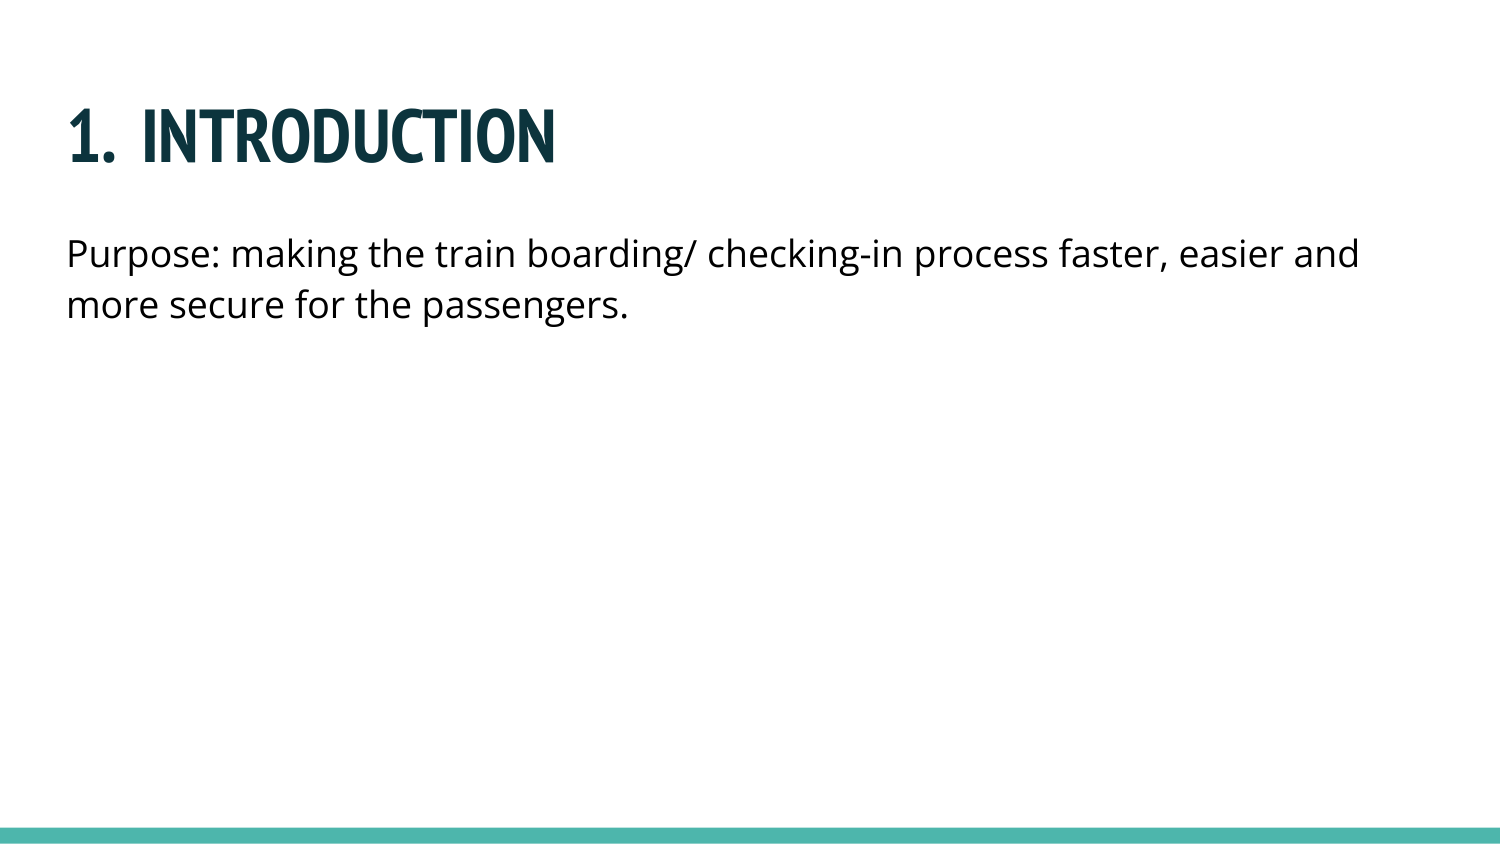

# INTRODUCTION
Purpose: making the train boarding/ checking-in process faster, easier and more secure for the passengers.